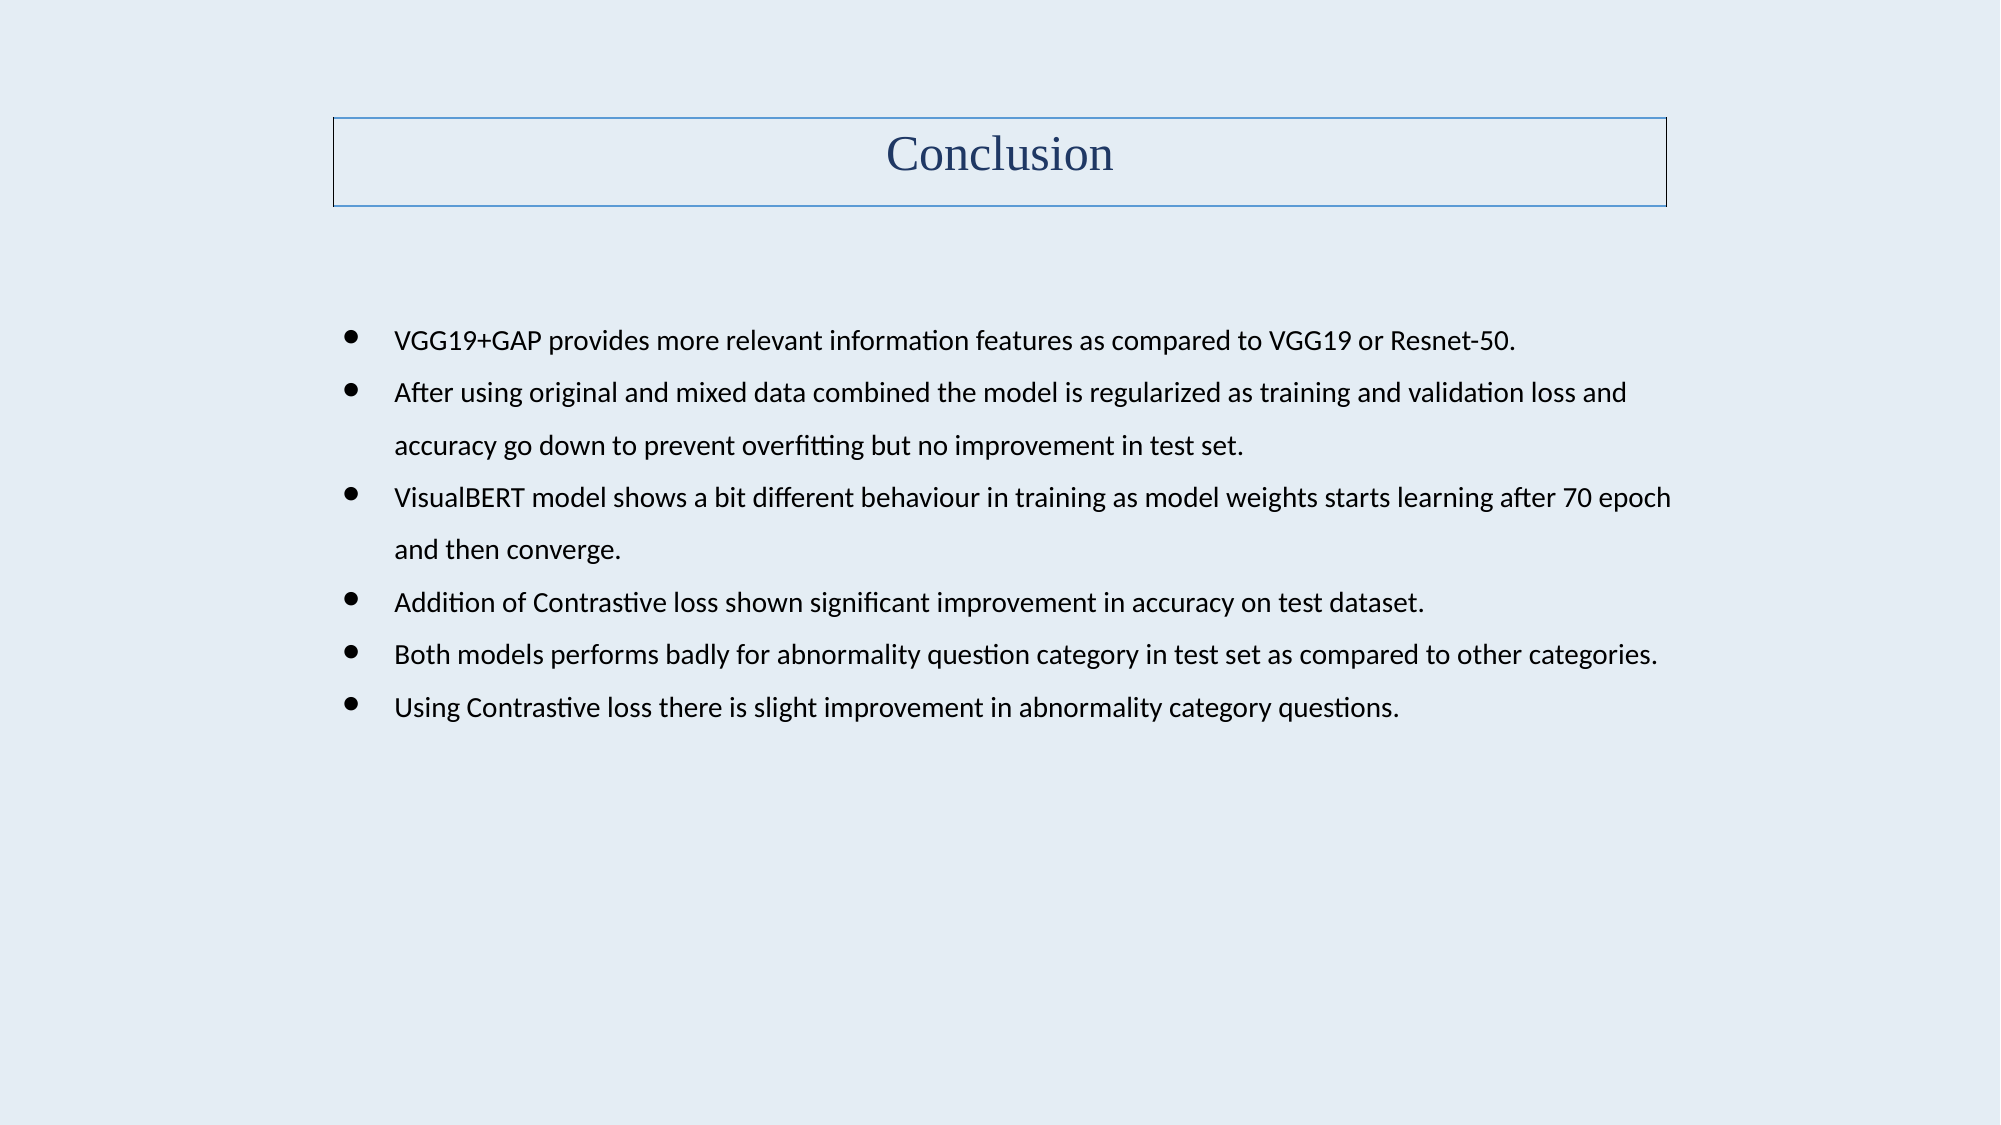

| Conclusion |
| --- |

VGG19+GAP provides more relevant information features as compared to VGG19 or Resnet-50.
After using original and mixed data combined the model is regularized as training and validation loss and accuracy go down to prevent overfitting but no improvement in test set.
VisualBERT model shows a bit different behaviour in training as model weights starts learning after 70 epoch and then converge.
Addition of Contrastive loss shown significant improvement in accuracy on test dataset.
Both models performs badly for abnormality question category in test set as compared to other categories.
Using Contrastive loss there is slight improvement in abnormality category questions.